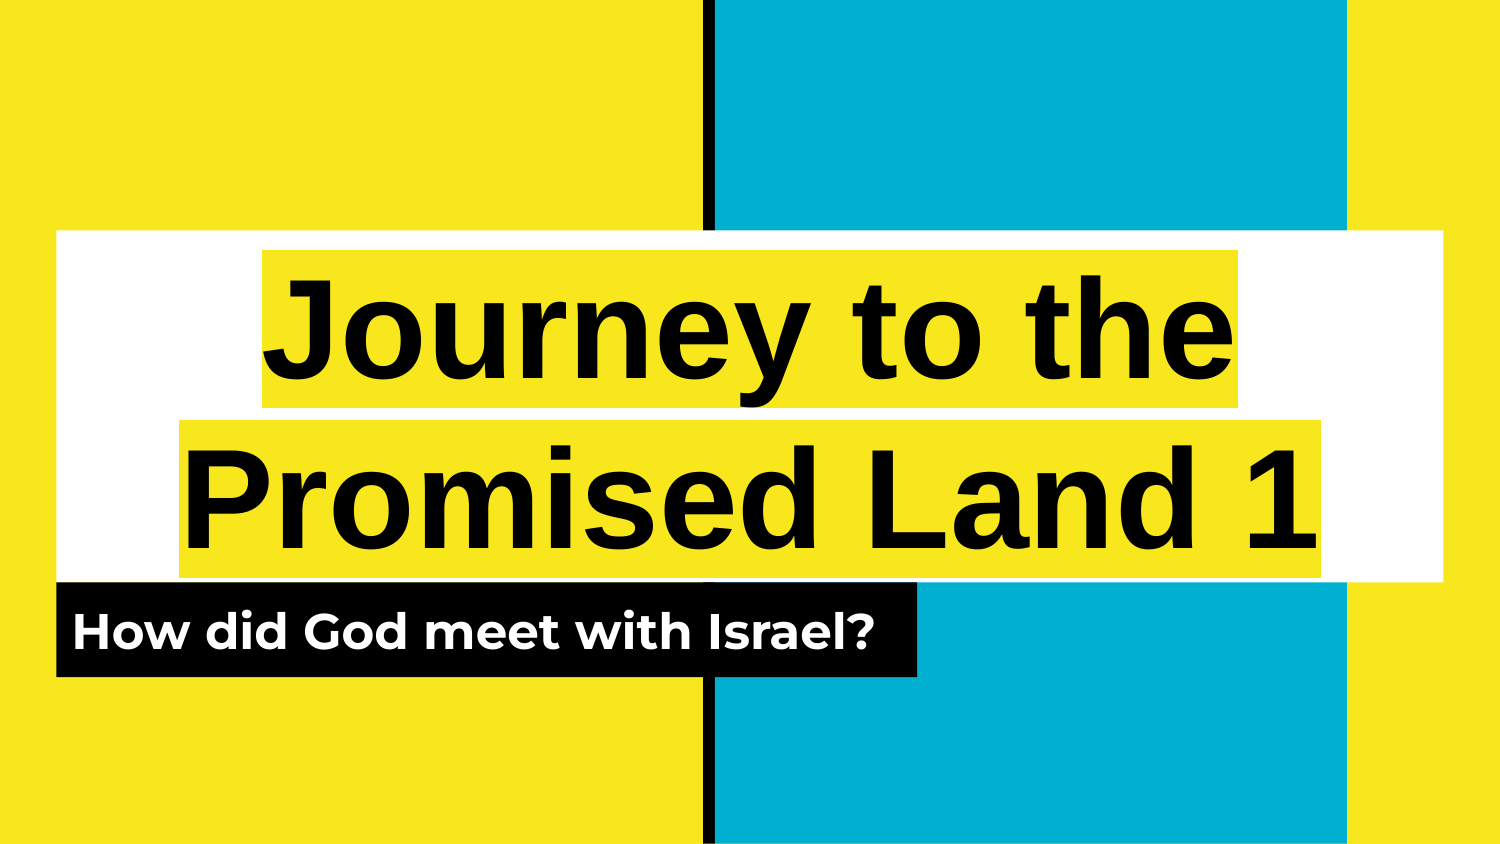

# Journey to the Promised Land 1
How did God meet with Israel?